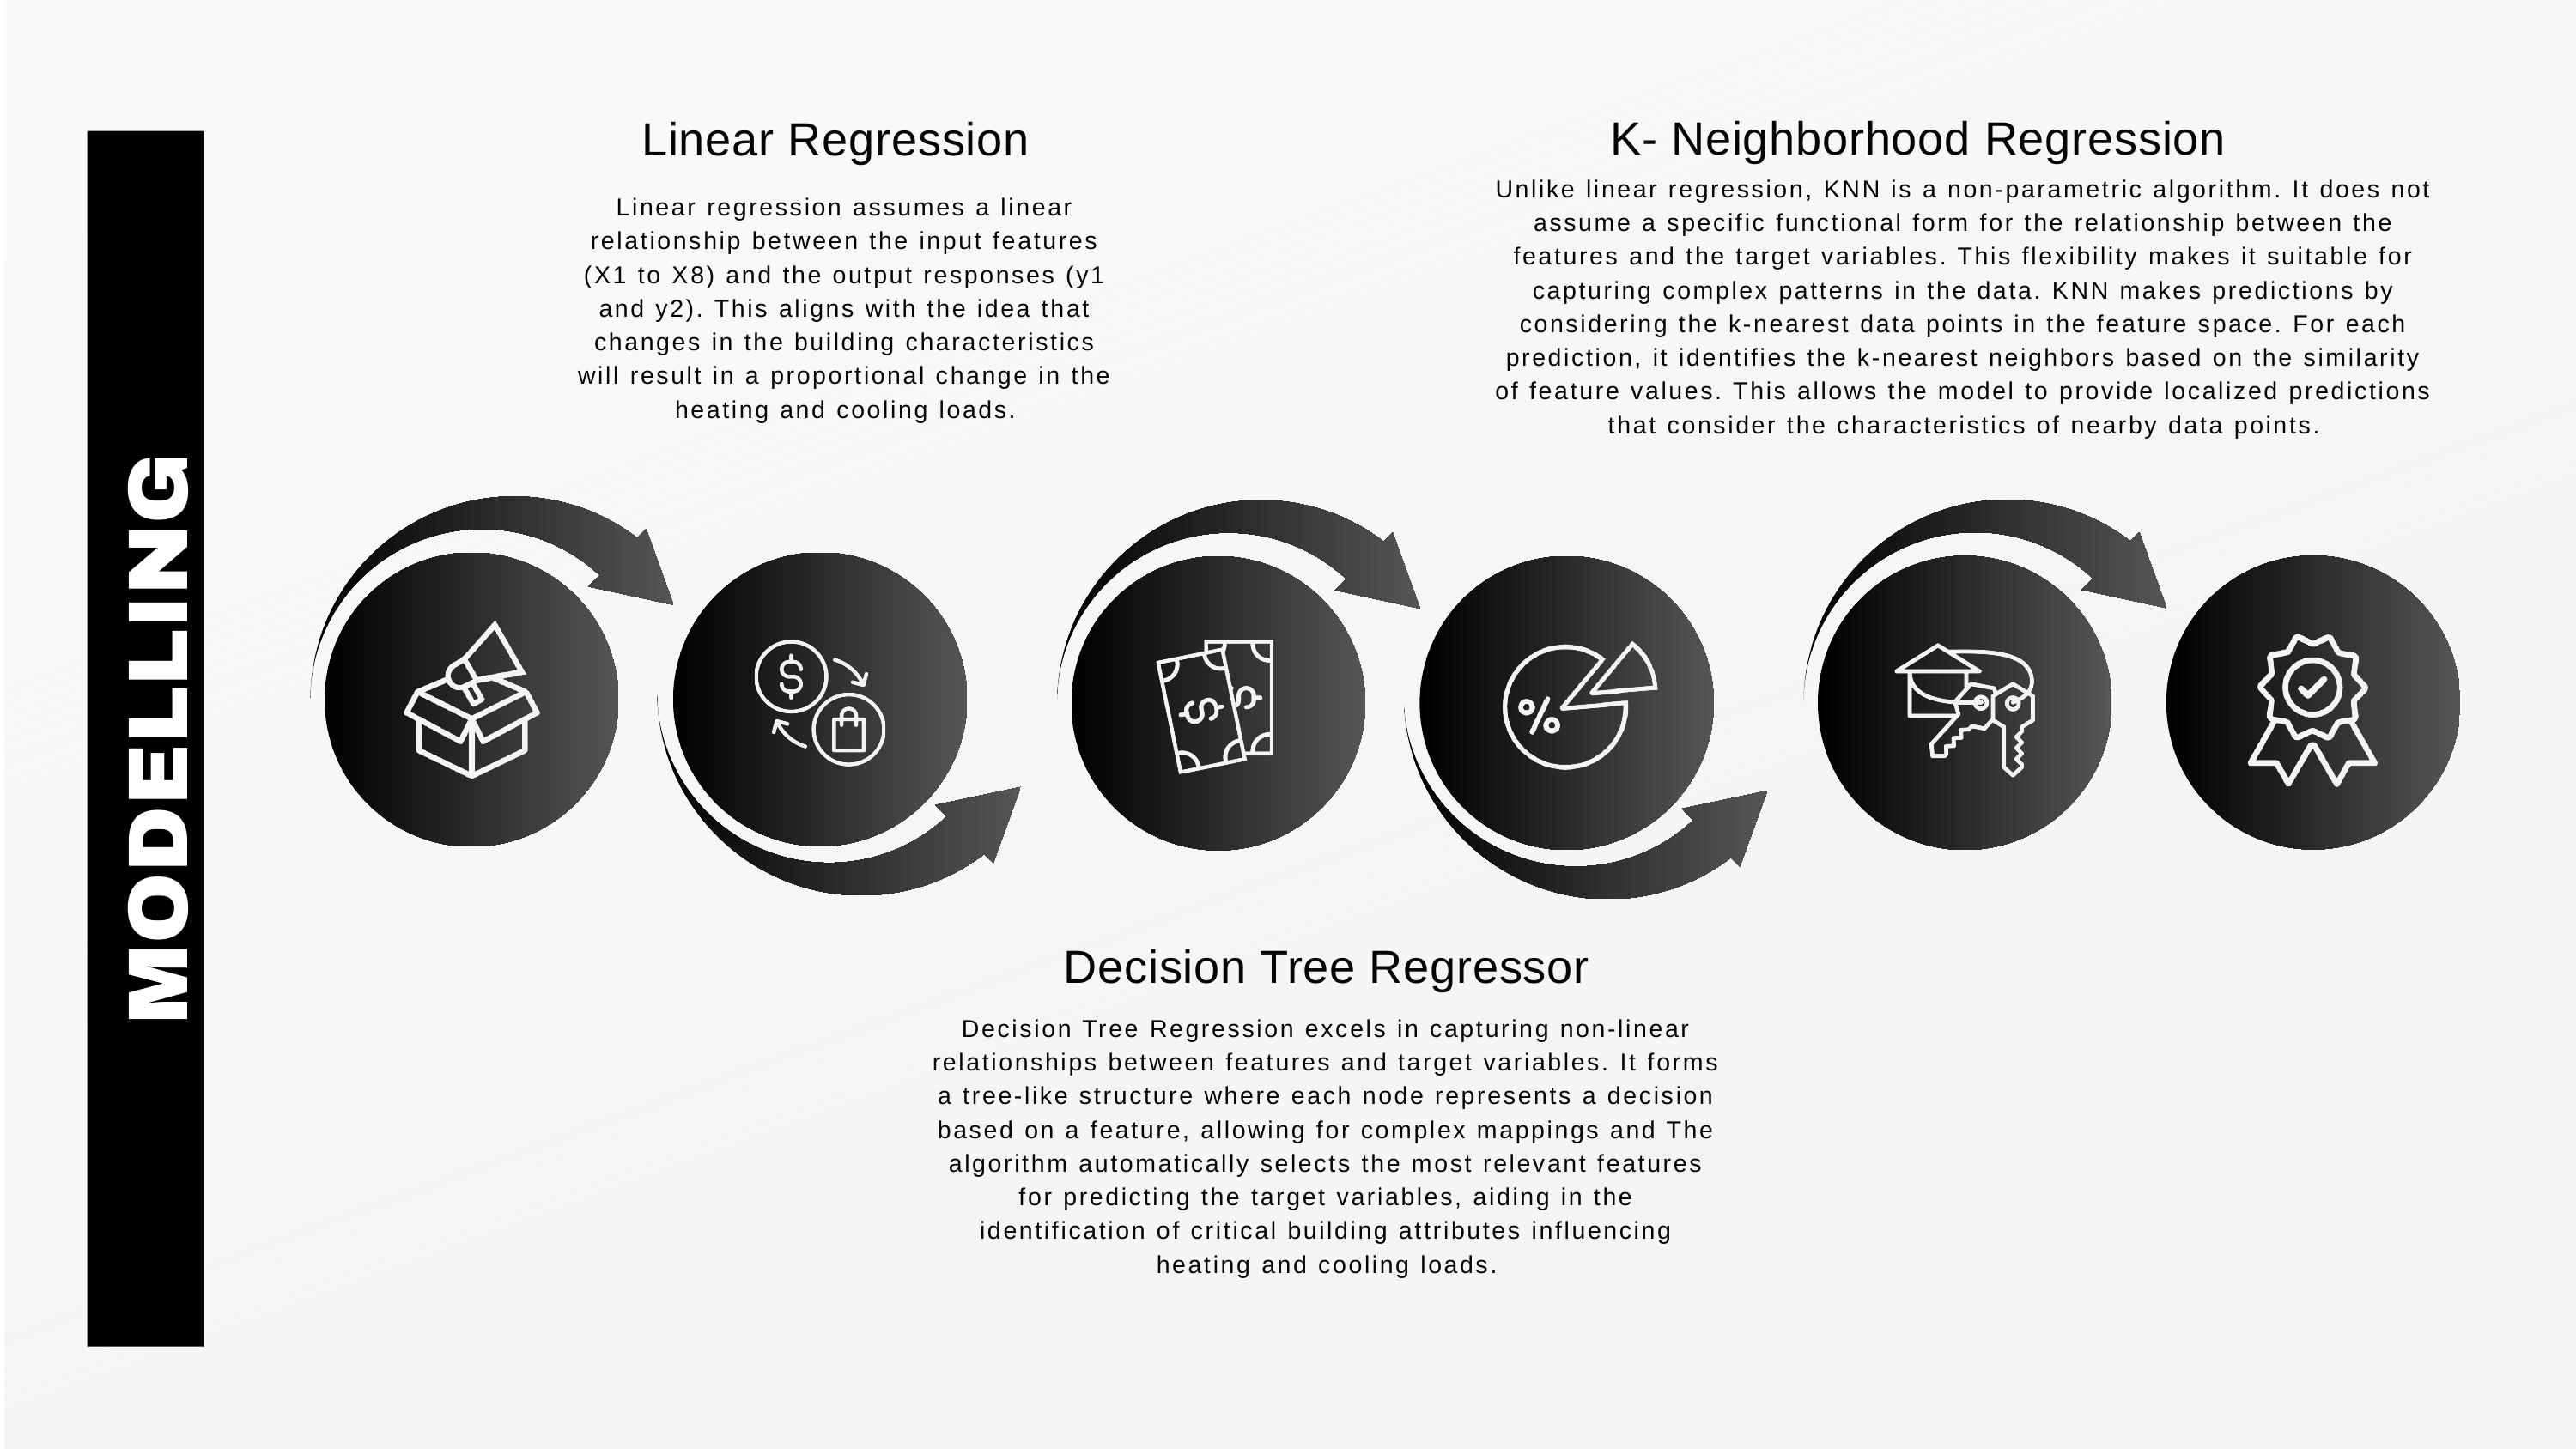

K- Neighborhood Regression
Linear Regression
Unlike linear regression, KNN is a non-parametric algorithm. It does not assume a specific functional form for the relationship between the features and the target variables. This flexibility makes it suitable for capturing complex patterns in the data. KNN makes predictions by considering the k-nearest data points in the feature space. For each prediction, it identifies the k-nearest neighbors based on the similarity of feature values. This allows the model to provide localized predictions that consider the characteristics of nearby data points.
Linear regression assumes a linear relationship between the input features (X1 to X8) and the output responses (y1 and y2). This aligns with the idea that changes in the building characteristics will result in a proportional change in the heating and cooling loads.

MODELLING

Decision Tree Regressor
Decision Tree Regression excels in capturing non-linear relationships between features and target variables. It forms a tree-like structure where each node represents a decision based on a feature, allowing for complex mappings and The algorithm automatically selects the most relevant features for predicting the target variables, aiding in the identification of critical building attributes influencing heating and cooling loads.